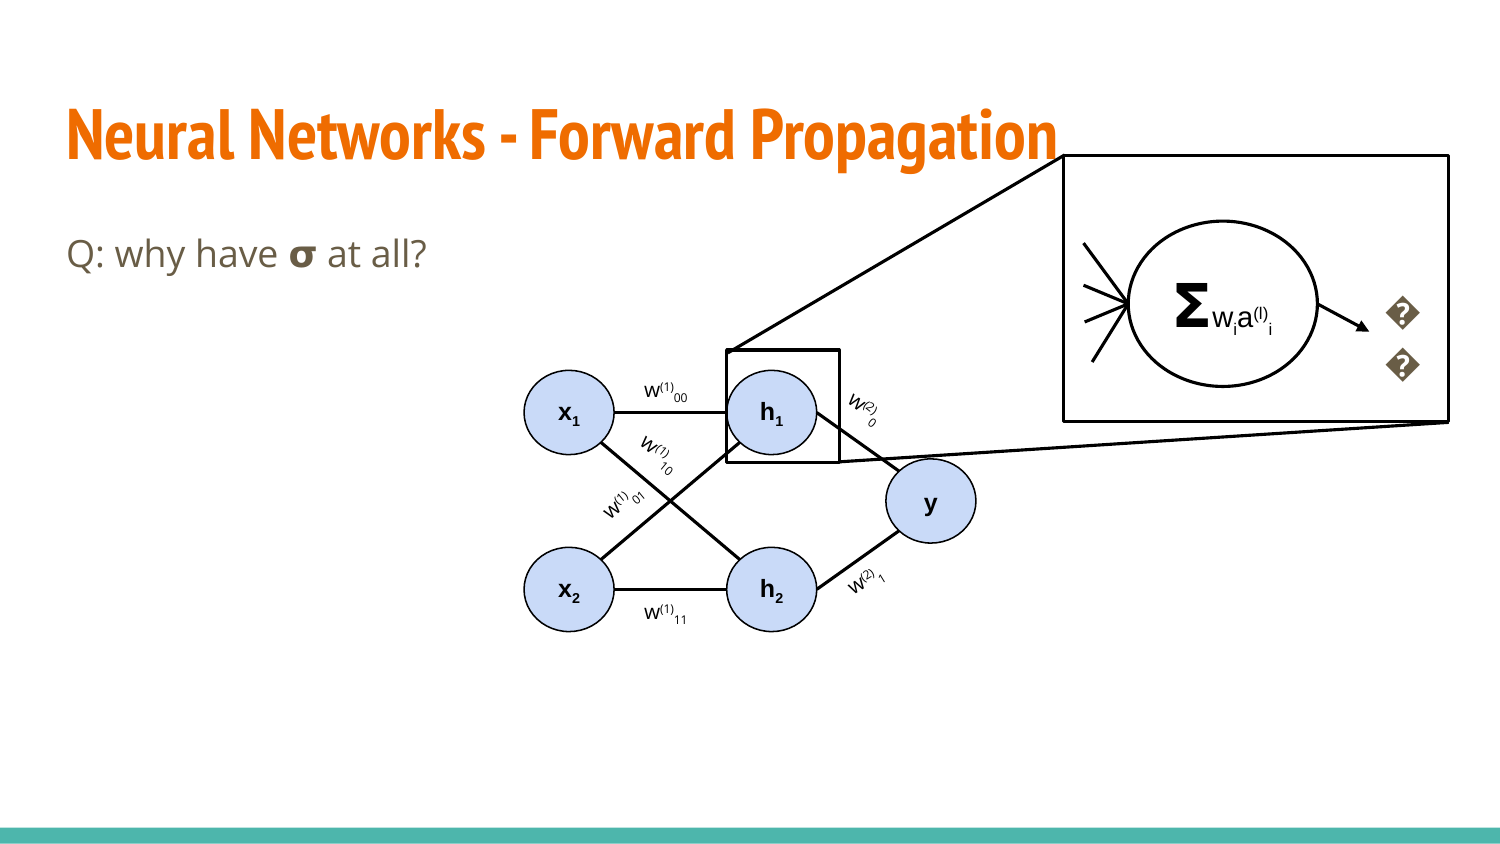

# Neural Networks - Forward Propagation

Q: why have 𝞂 at all?
𝝨wia(l)i
𝞂

w(1)00
x1
h1
w(2)0
w(1)10
y
w(1)01
x2
h2
w(2)1
w(1)11